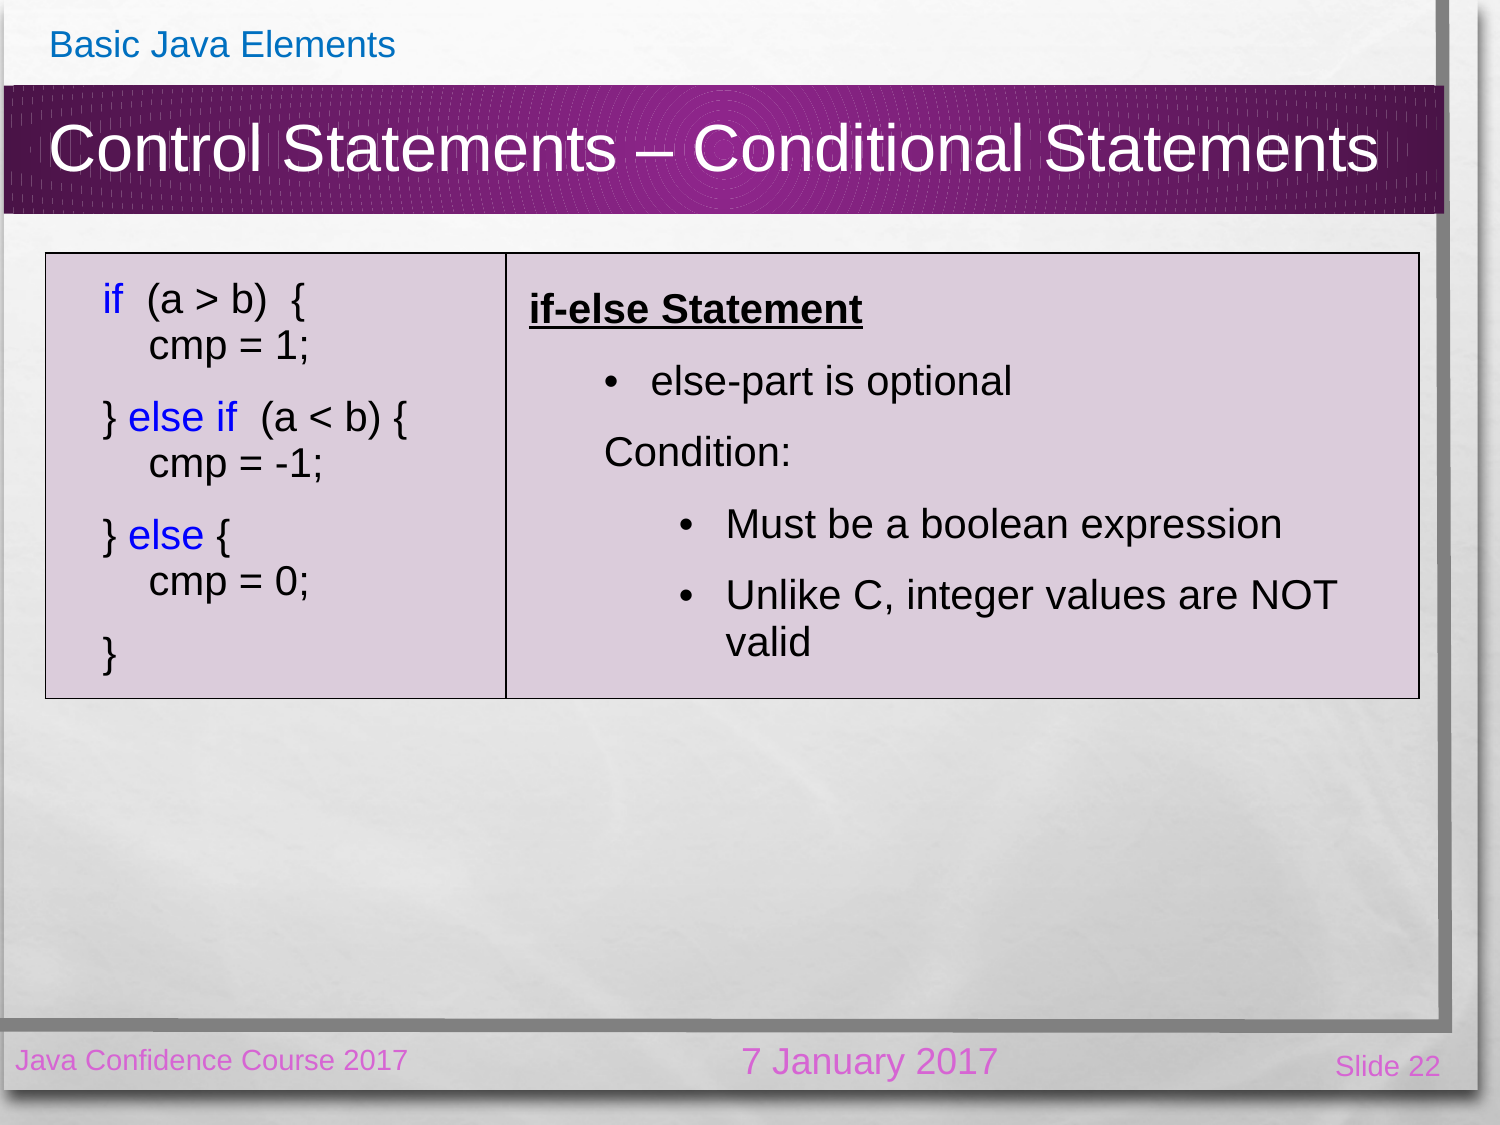

# Control Statements – Conditional Statements
| if (a > b) { cmp = 1; } else if (a < b) { cmp = -1; } else { cmp = 0; } | if-else Statement else-part is optional Condition: Must be a boolean expression Unlike C, integer values are NOT valid |
| --- | --- |
7 January 2017
Java Confidence Course 2017
Slide 22